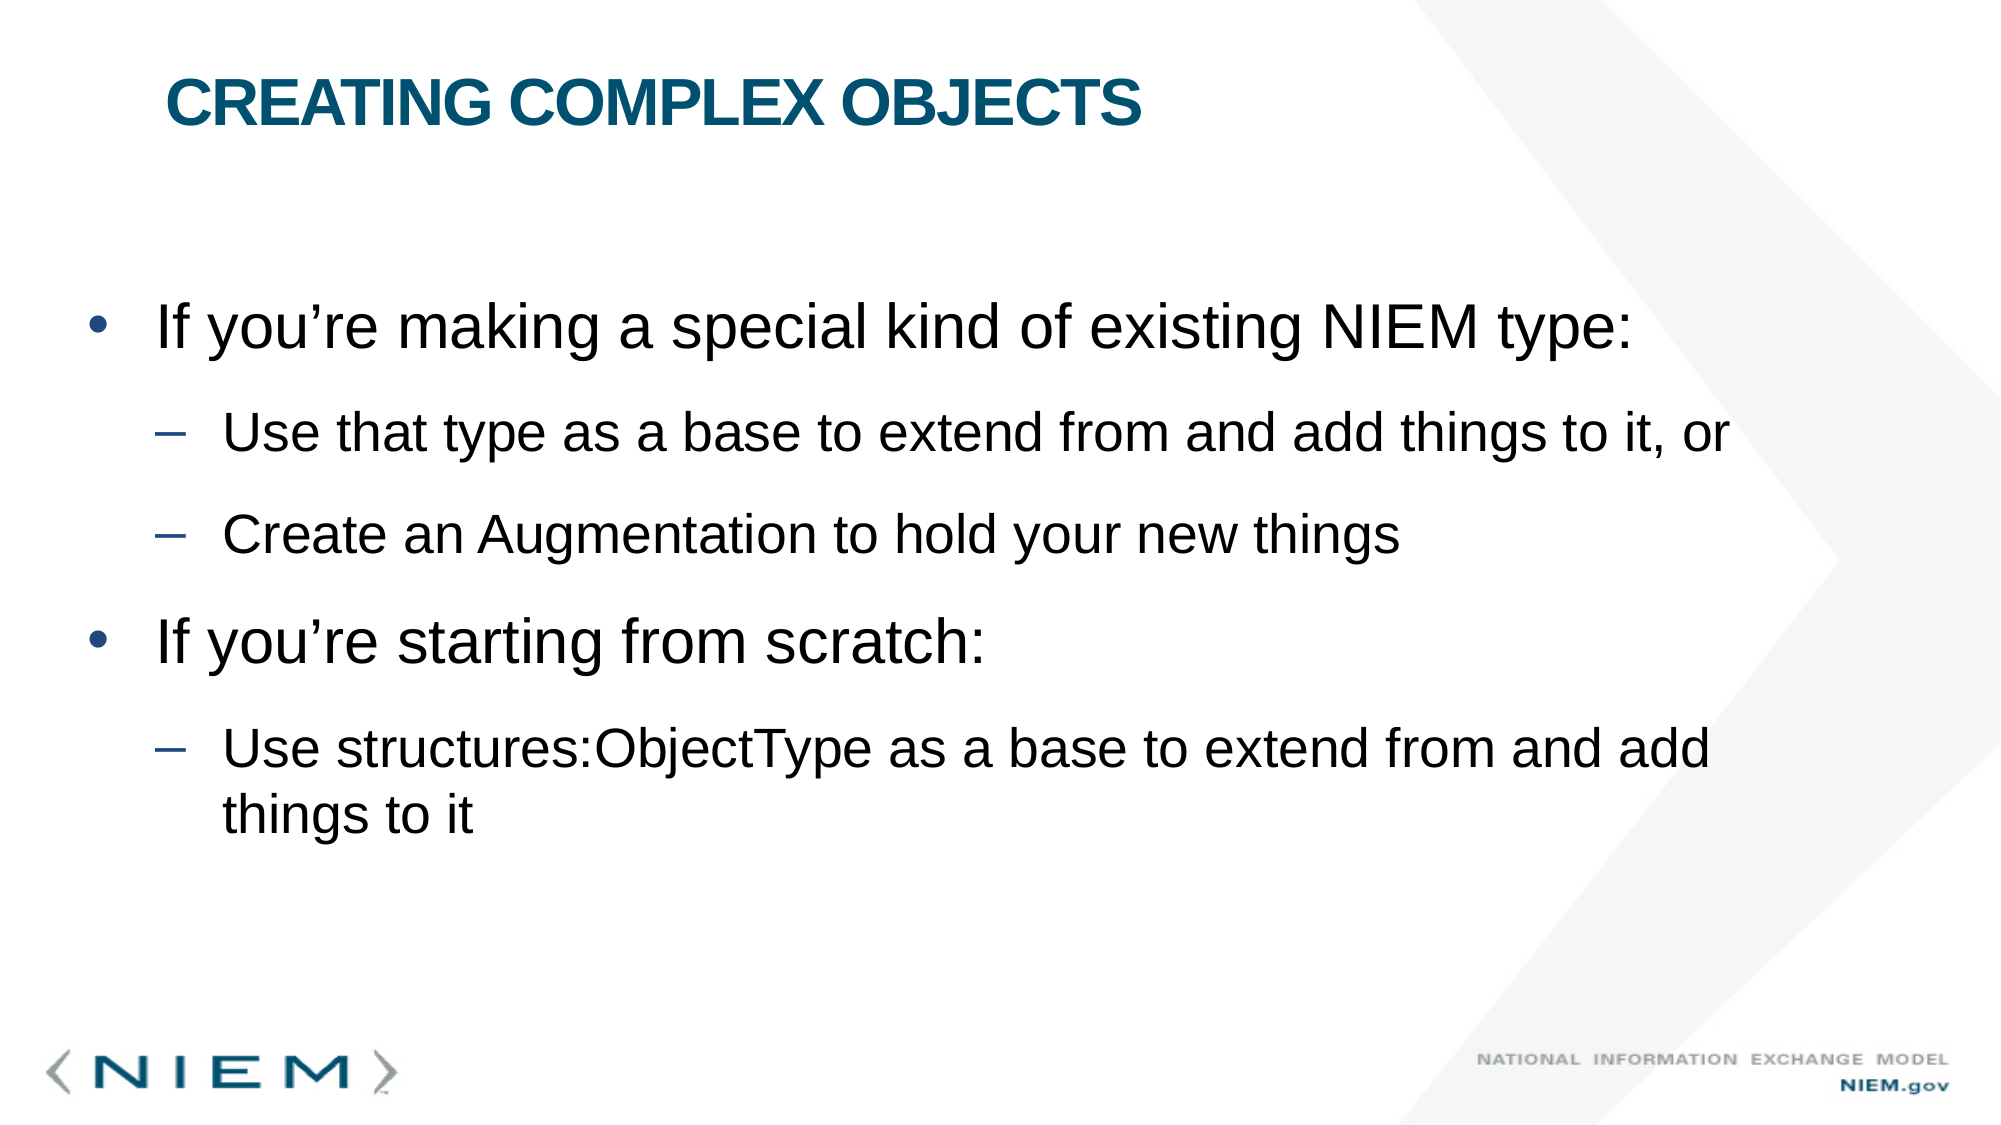

# Creating Complex Objects
If you’re making a special kind of existing NIEM type:
Use that type as a base to extend from and add things to it, or
Create an Augmentation to hold your new things
If you’re starting from scratch:
Use structures:ObjectType as a base to extend from and add things to it